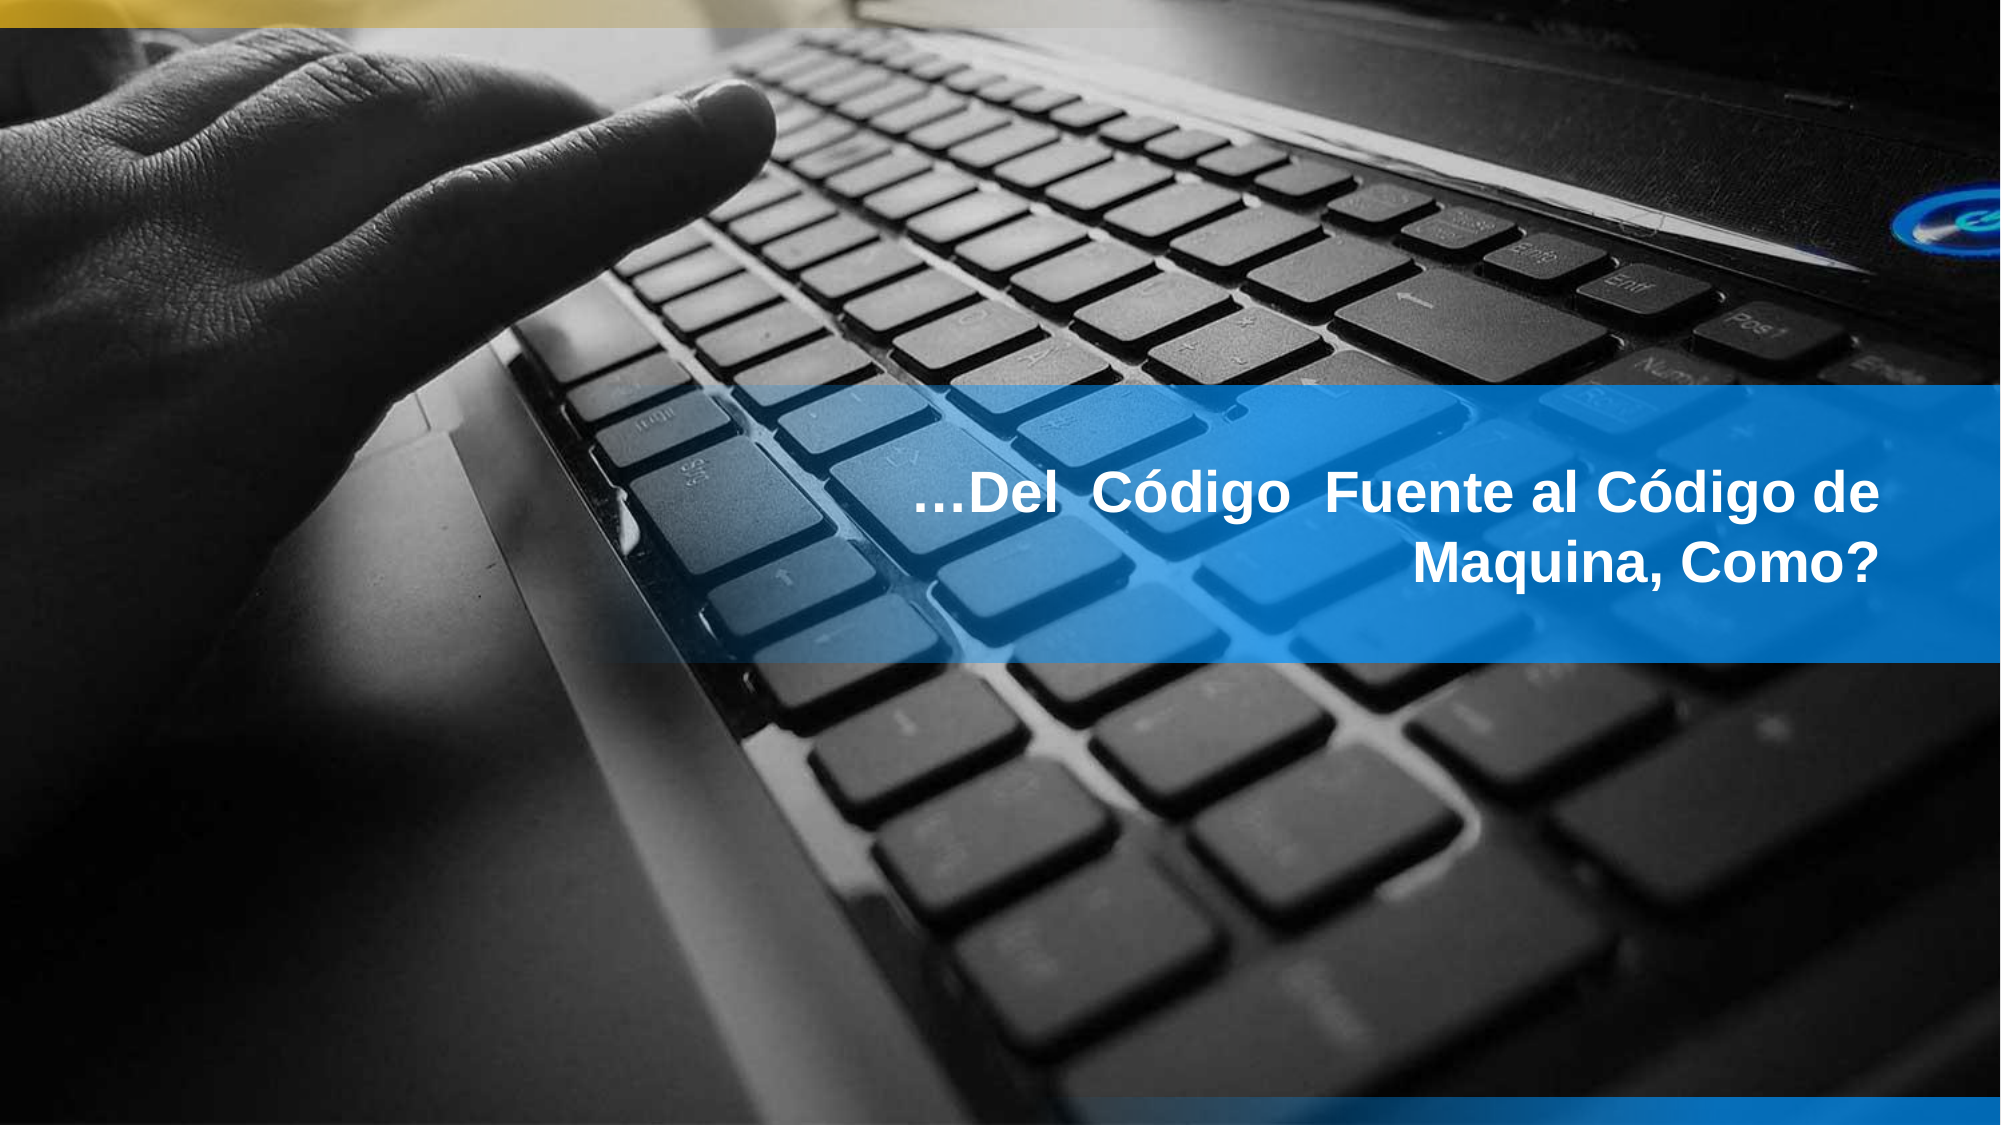

…Del  Código  Fuente al Código de Maquina, Como?